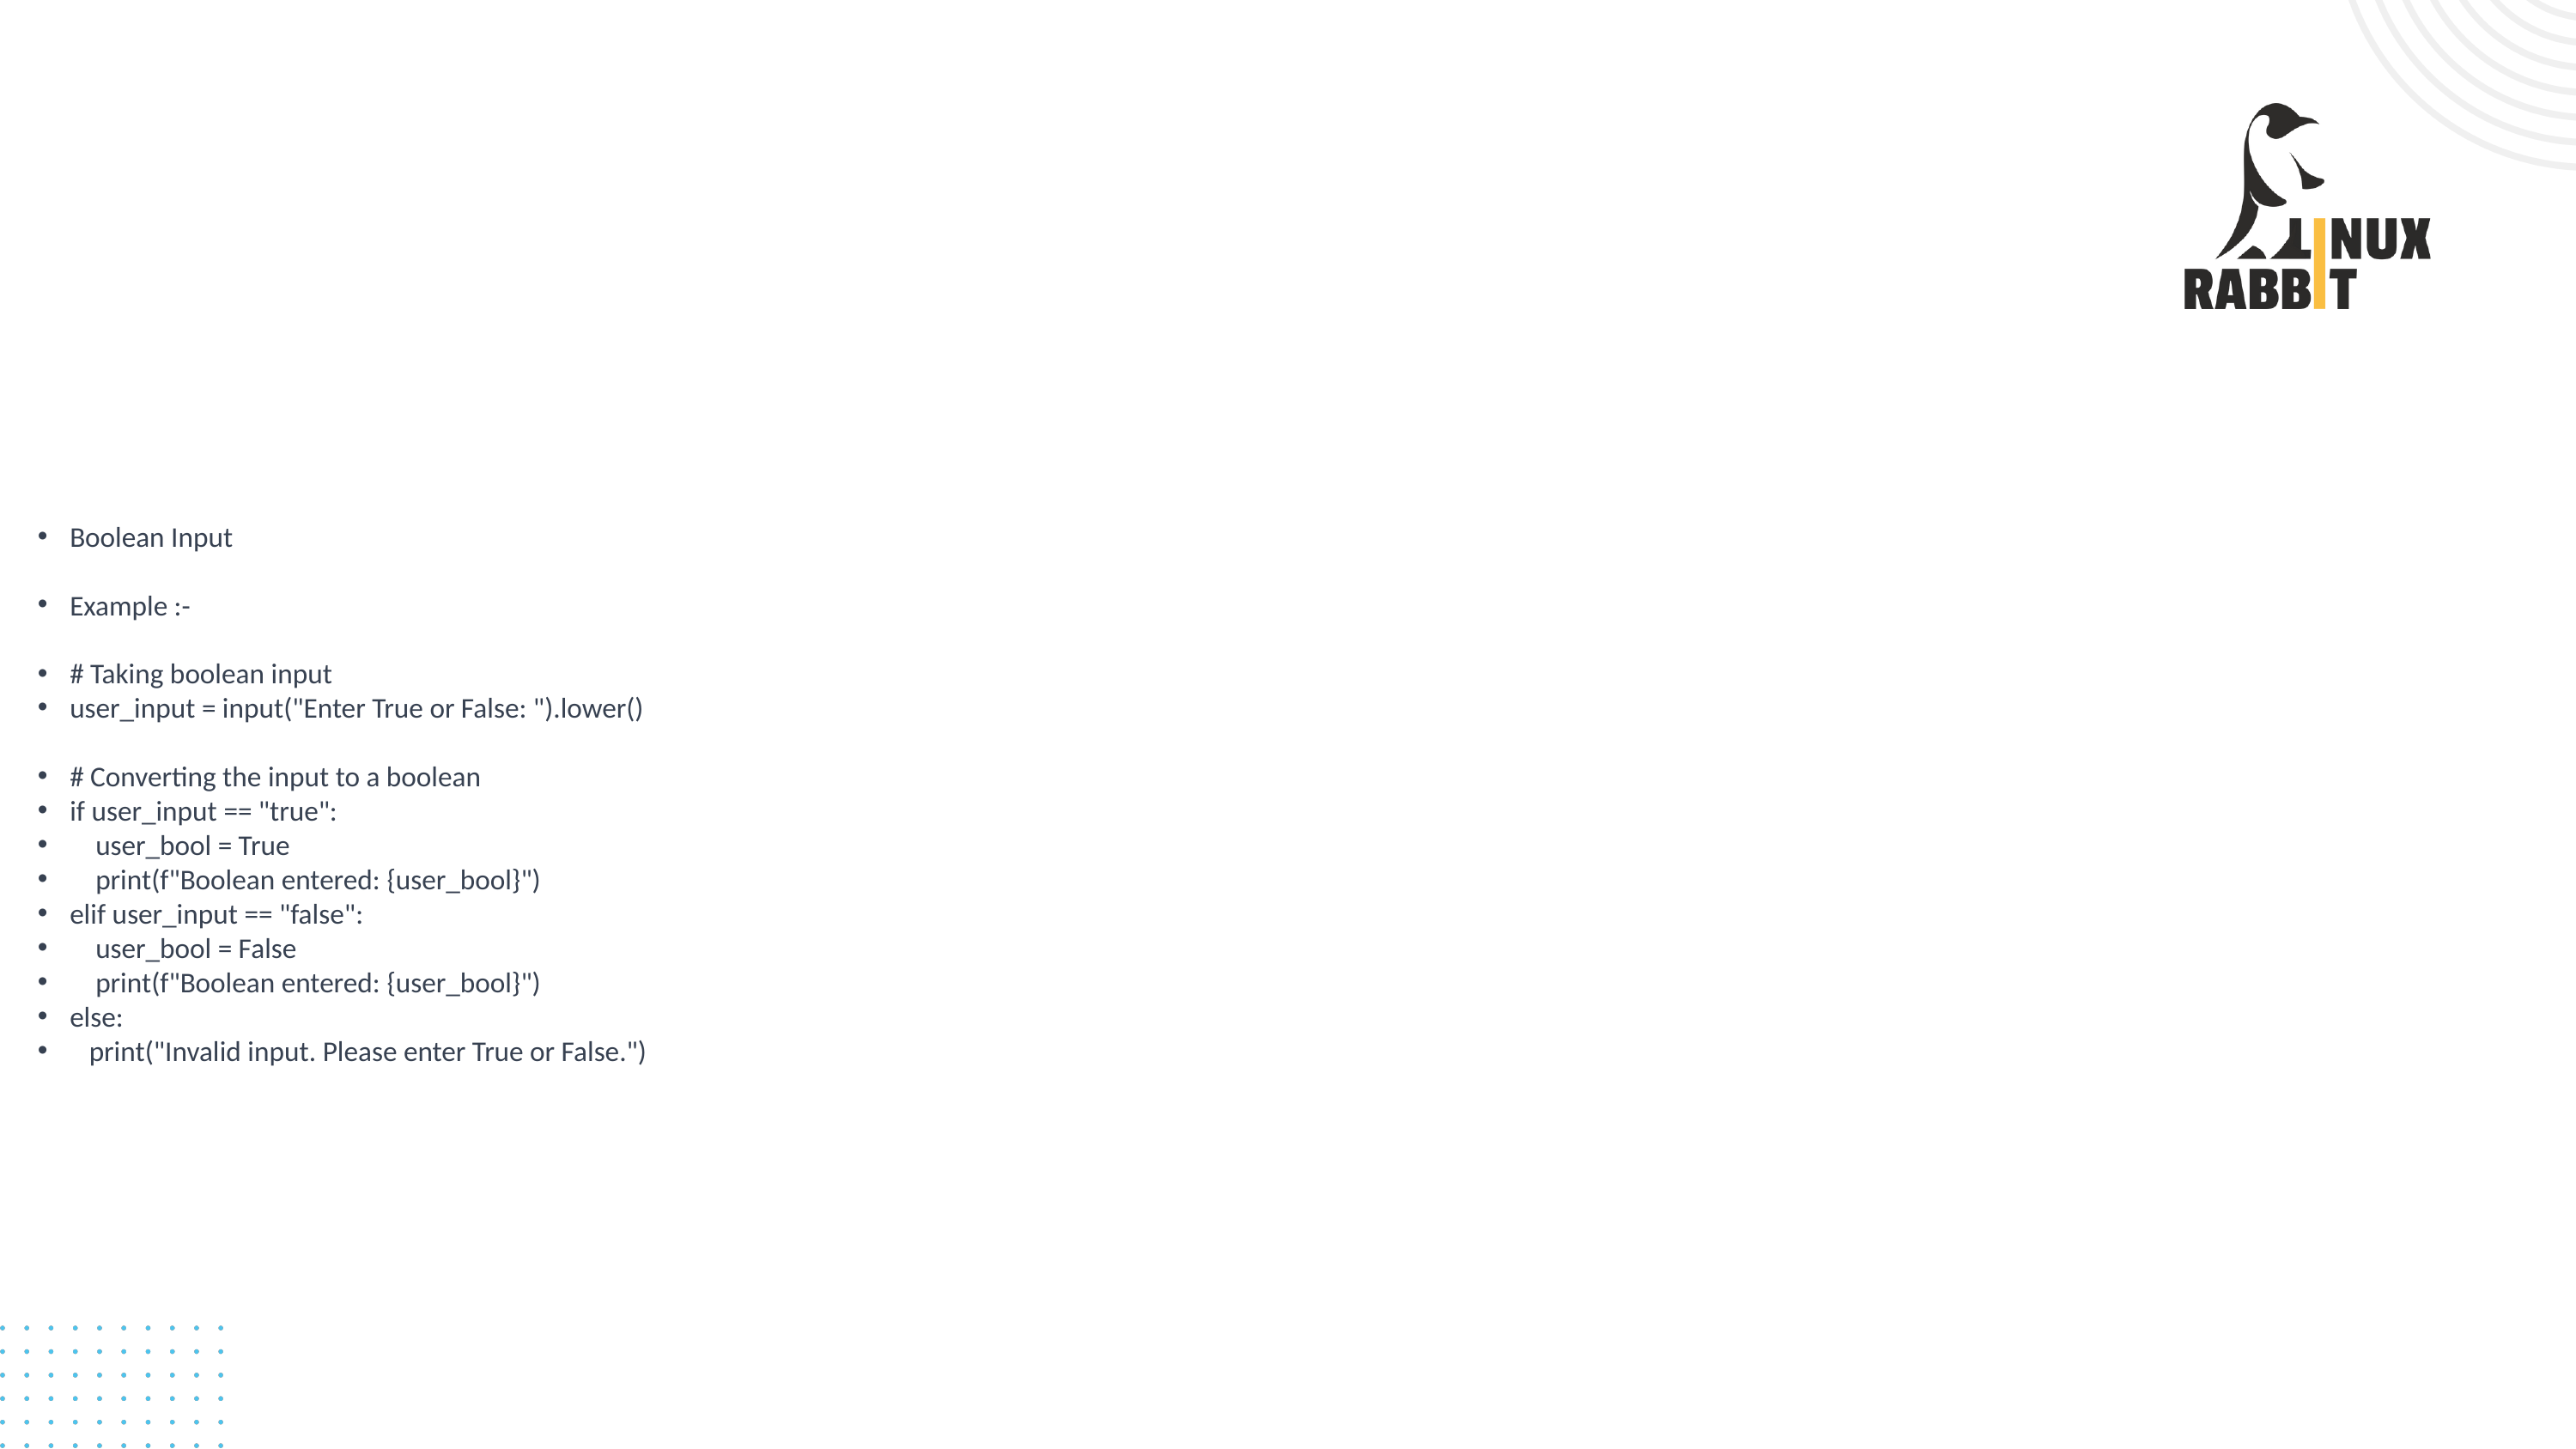

# Boolean Input

Example :-

# Taking boolean input
user_input = input("Enter True or False: ").lower()

# Converting the input to a boolean
if user_input == "true":
    user_bool = True
    print(f"Boolean entered: {user_bool}")
elif user_input == "false":
    user_bool = False
    print(f"Boolean entered: {user_bool}")
else:
   print("Invalid input. Please enter True or False.")